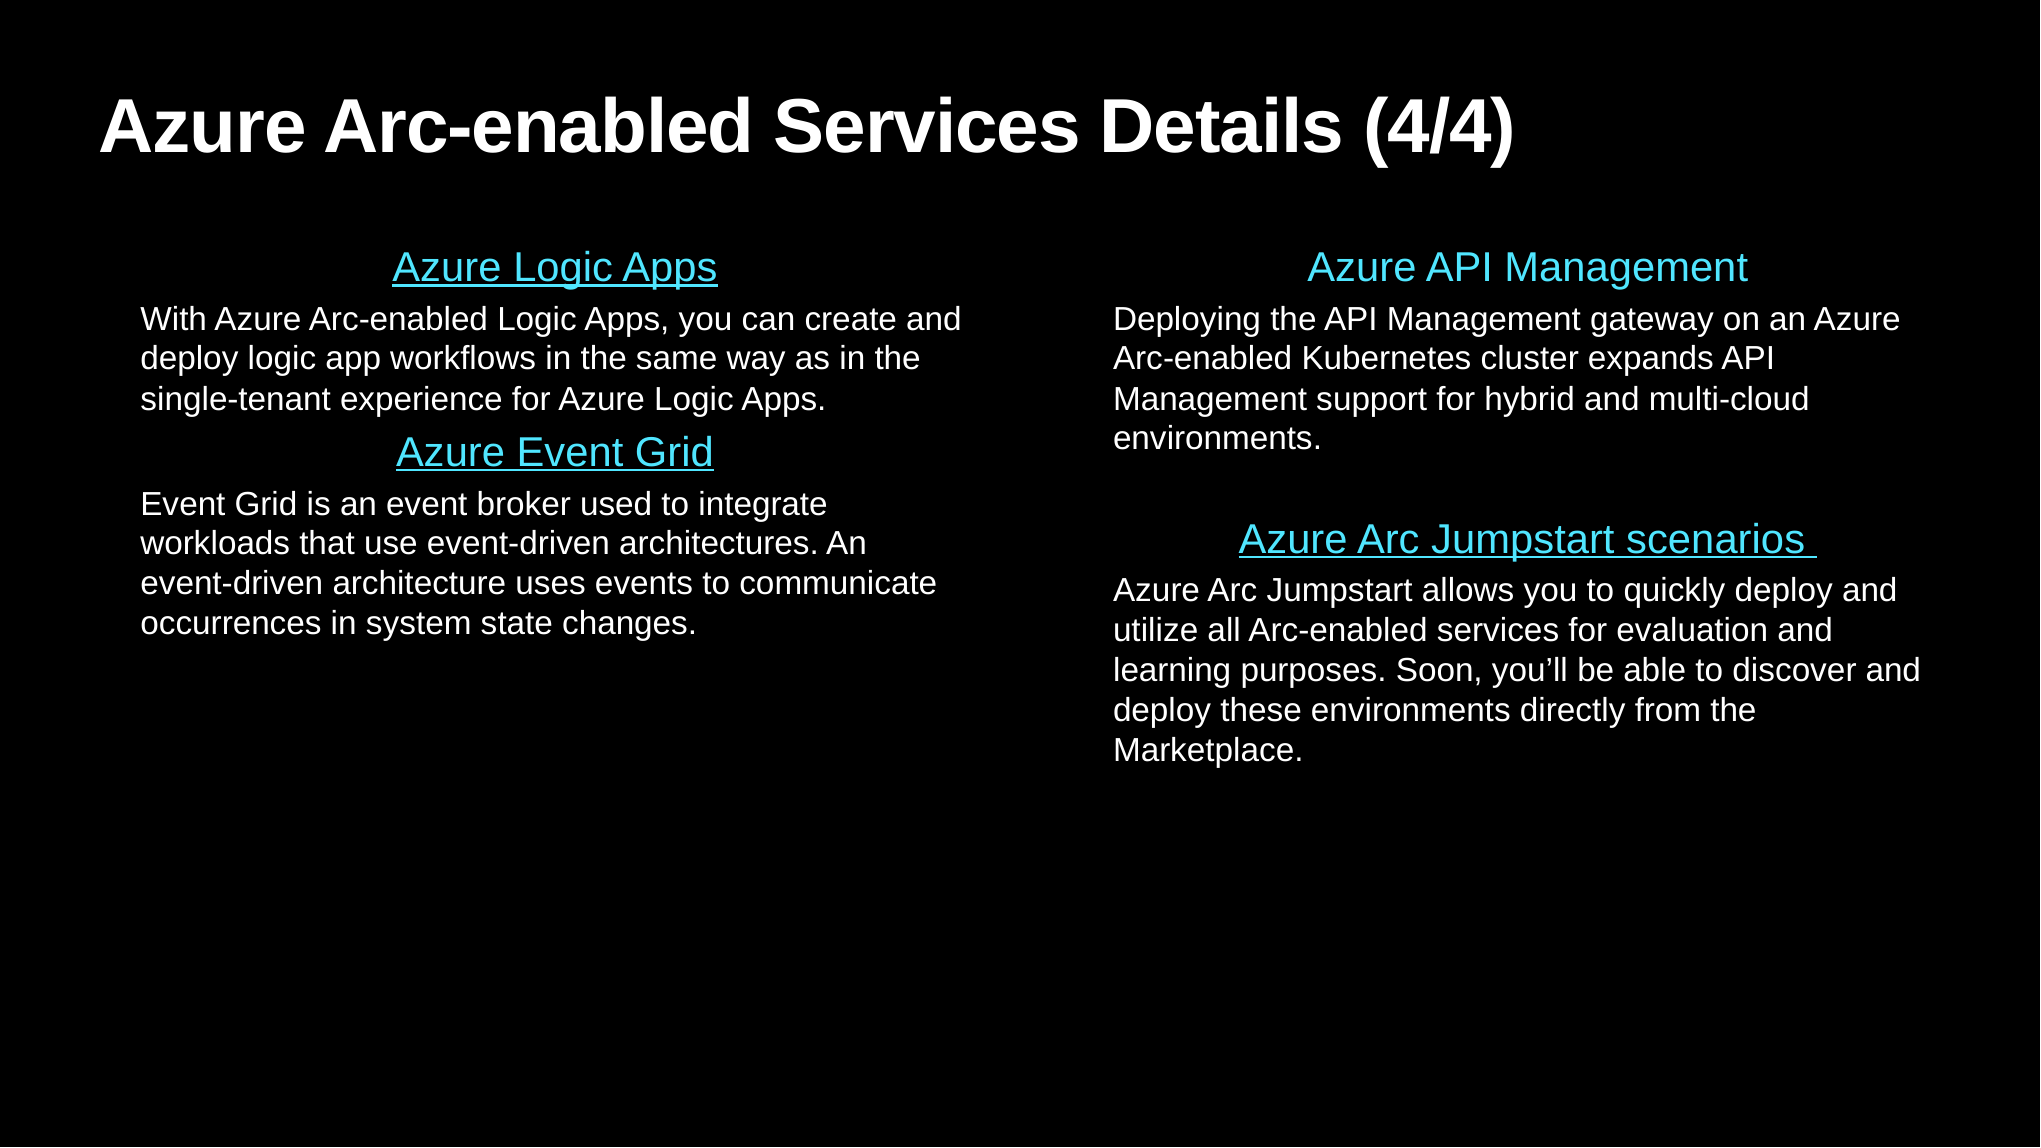

# Azure Arc-enabled Services Details (4/4)
Azure Logic Apps
With Azure Arc-enabled Logic Apps, you can create and deploy logic app workflows in the same way as in the single-tenant experience for Azure Logic Apps.
Azure Event Grid
Event Grid is an event broker used to integrate workloads that use event-driven architectures. An event-driven architecture uses events to communicate occurrences in system state changes.
Azure API Management
Deploying the API Management gateway on an Azure Arc-enabled Kubernetes cluster expands API Management support for hybrid and multi-cloud environments.

Azure Arc Jumpstart scenarios
Azure Arc Jumpstart allows you to quickly deploy and utilize all Arc-enabled services for evaluation and learning purposes. Soon, you’ll be able to discover and deploy these environments directly from the Marketplace.